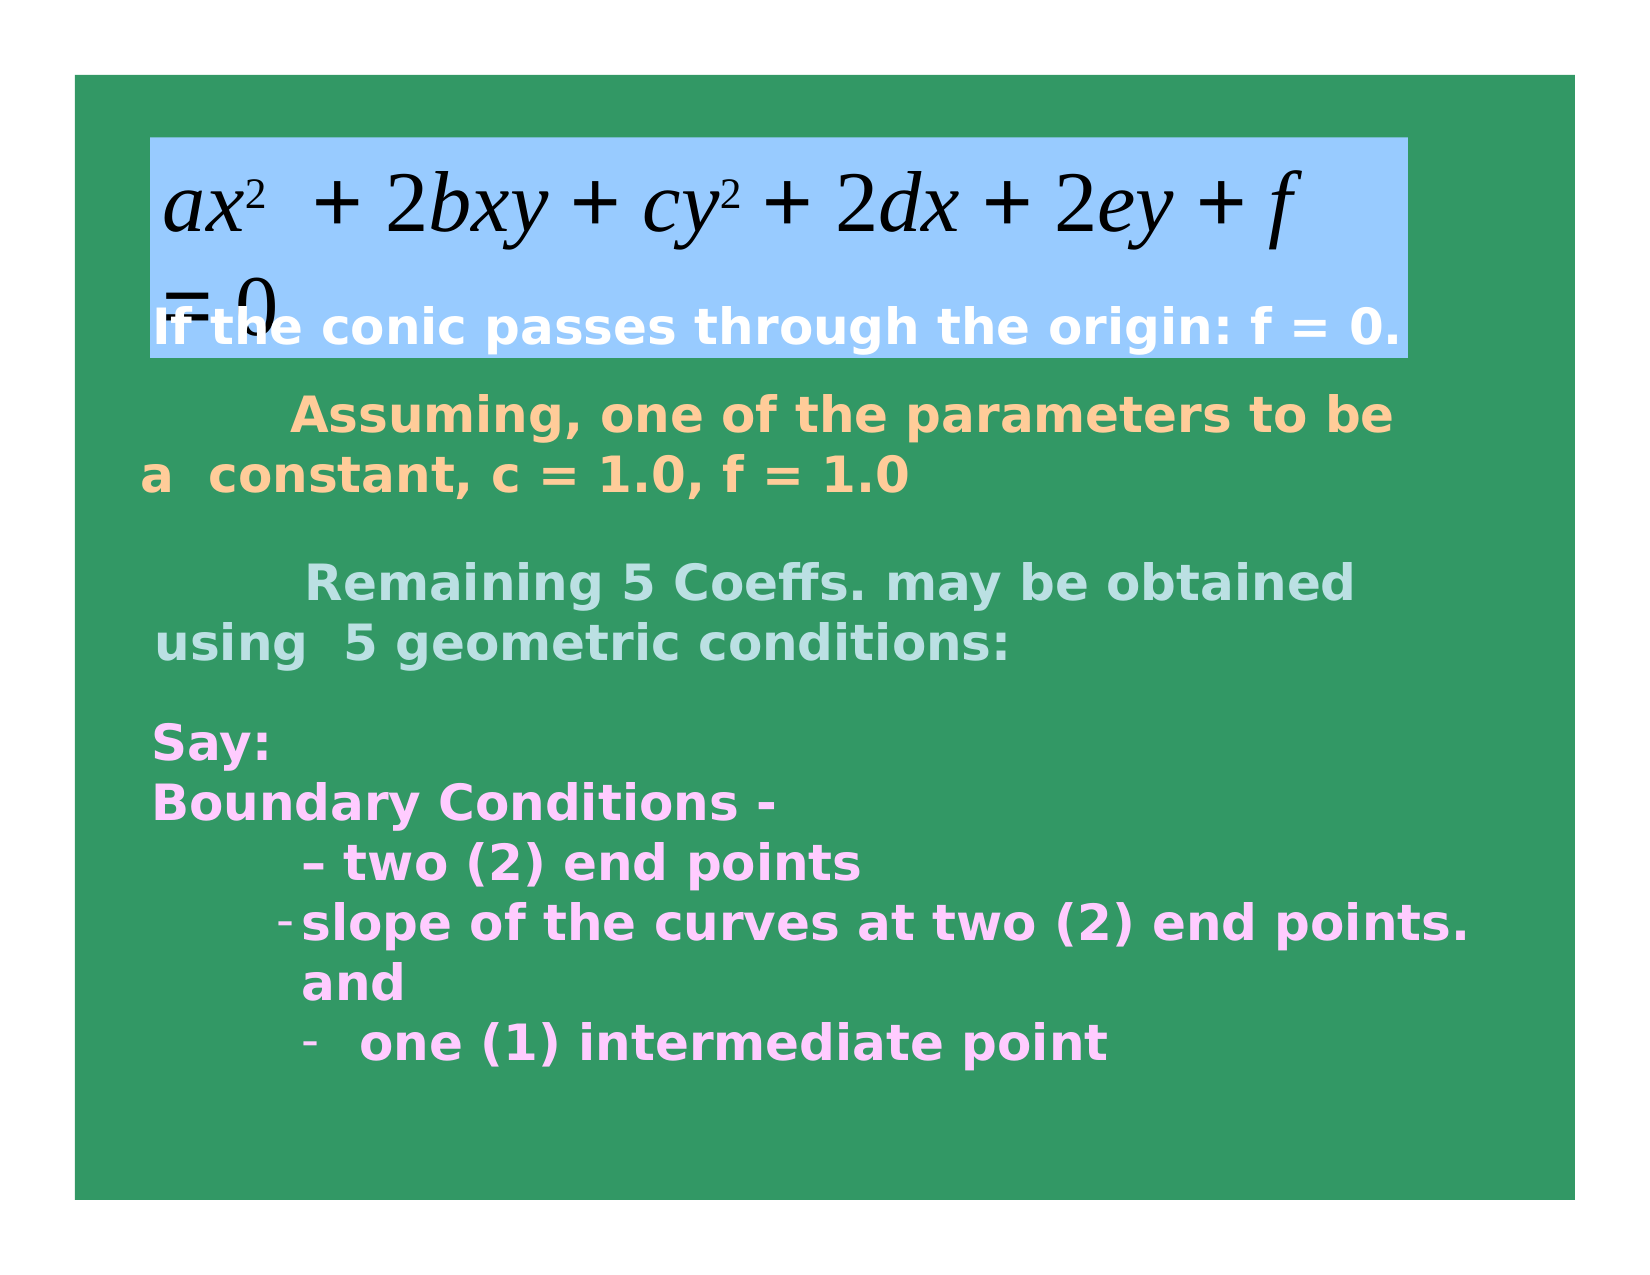

# ax2	+ 2bxy + cy2	+ 2dx + 2ey + f	= 0
If the conic passes through the origin: f = 0.
Assuming, one of the parameters to be a  constant, c = 1.0, f = 1.0
Remaining 5 Coeffs. may be obtained using  5 geometric conditions:
Say:
Boundary Conditions -
– two (2) end points
slope of the curves at two (2) end points.  and
one (1) intermediate point